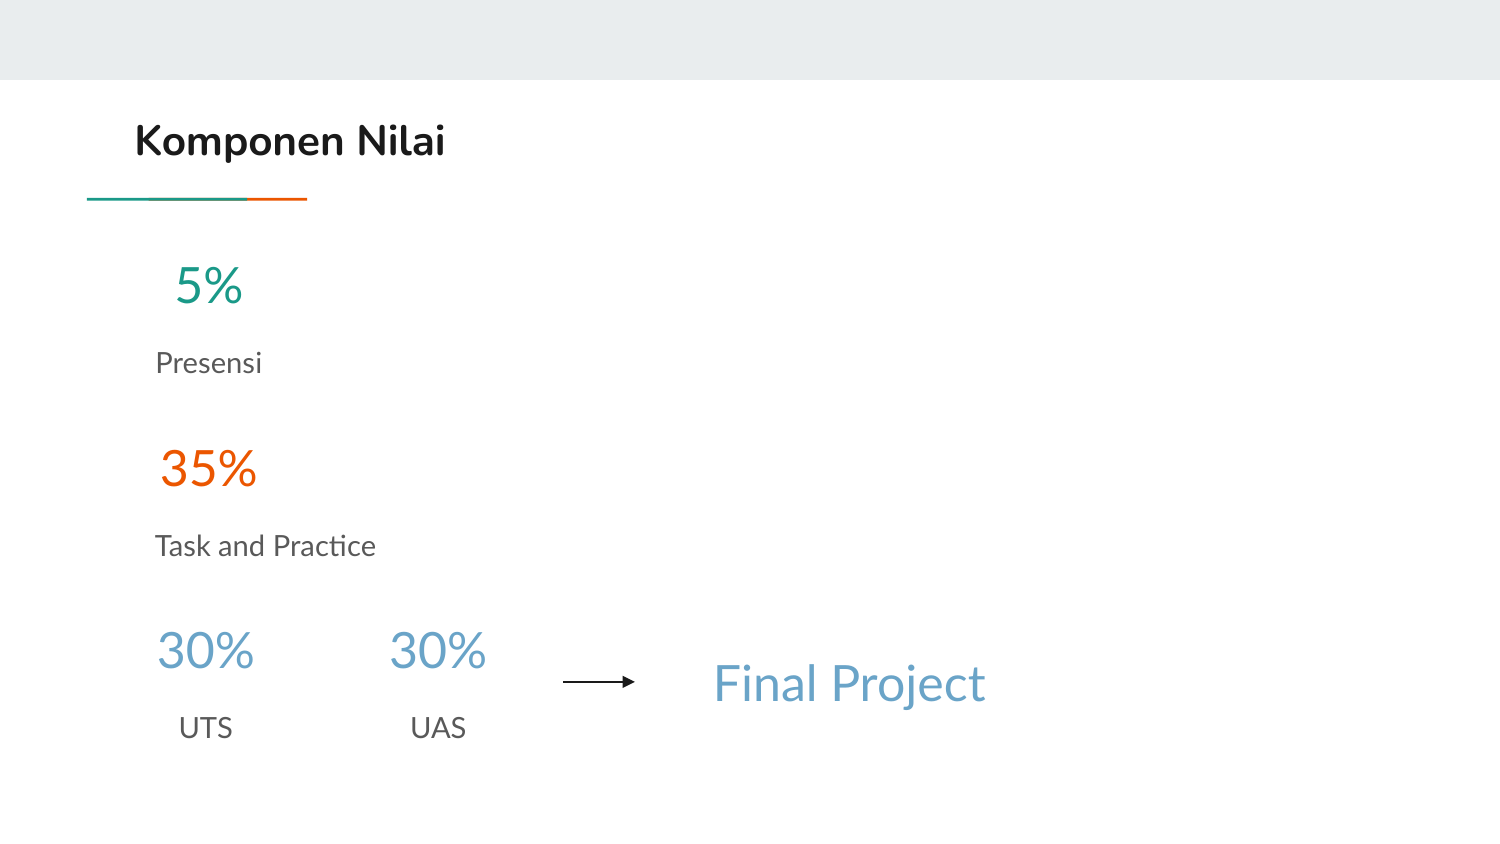

# Komponen Nilai
5%
Presensi
35%
Task and Practice
30%
UTS
30%
UAS
Final Project